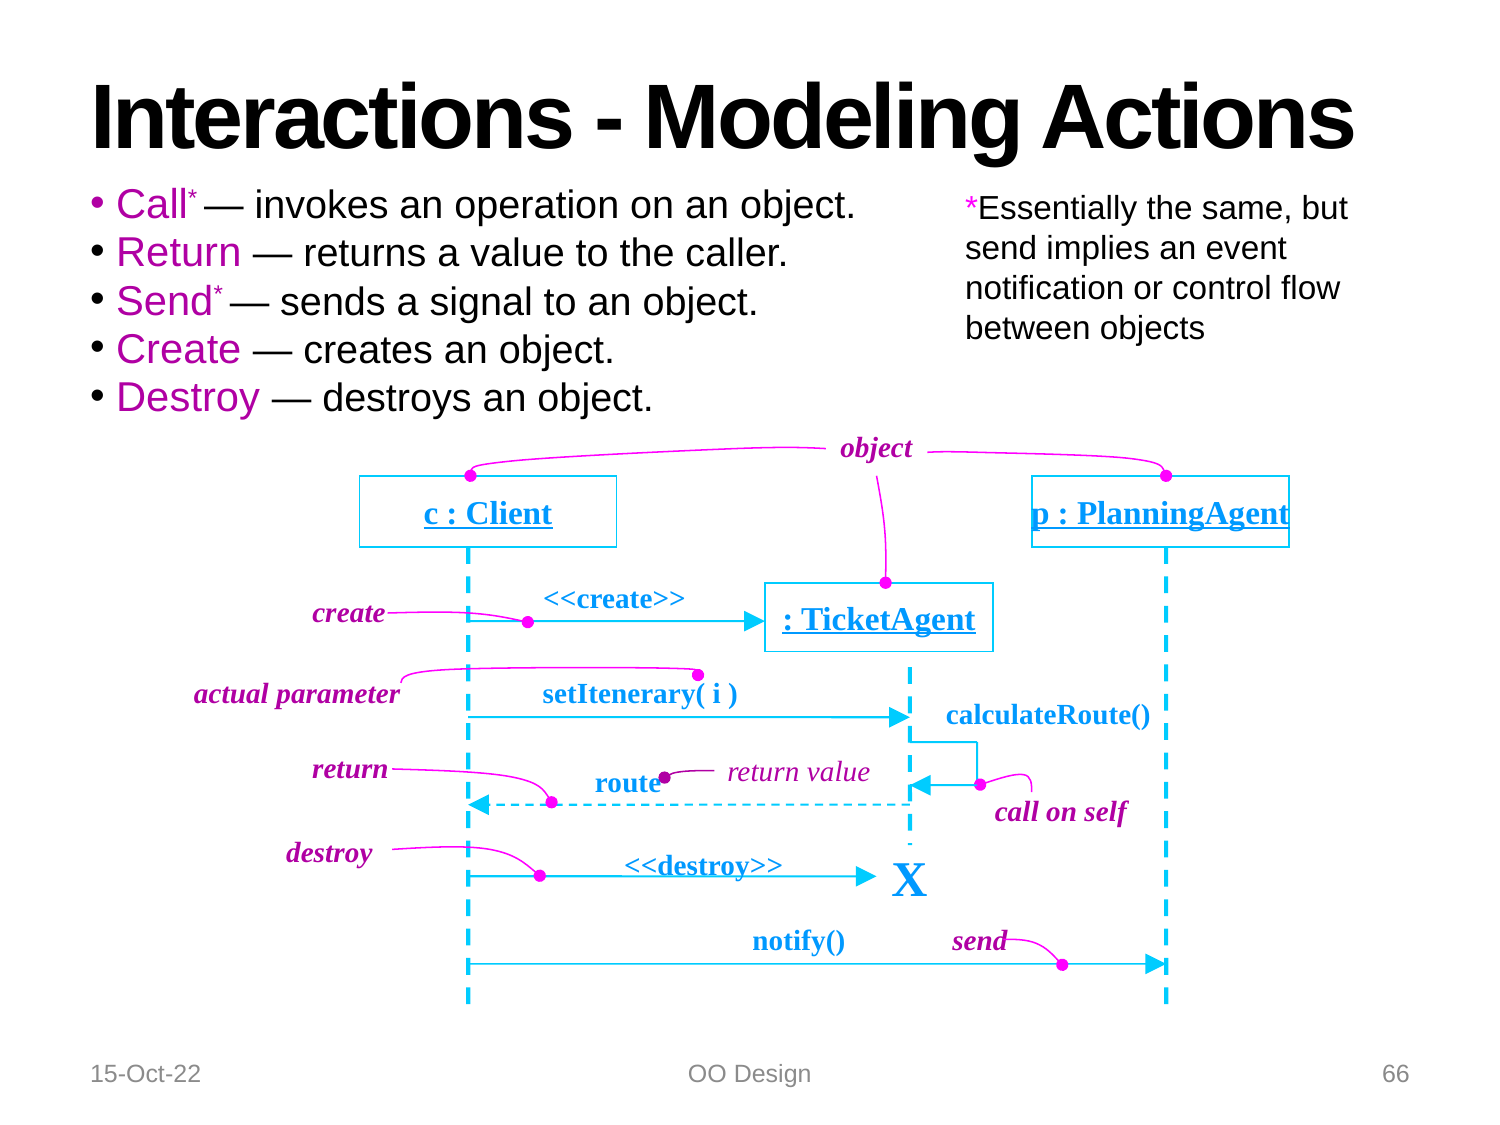

# Interactions - Modeling Actions
 Call* — invokes an operation on an object.
 Return — returns a value to the caller.
 Send* — sends a signal to an object.
 Create — creates an object.
 Destroy — destroys an object.
*Essentially the same, but send implies an event notification or control flow between objects
object

c : Client

p : PlanningAgent

<<create>>
: TicketAgent
create

actual parameter

setItenerary( i )

calculateRoute()

return

return value
route

call on self

destroy
<<destroy>>
X

notify()
send

15-Oct-22
OO Design
66